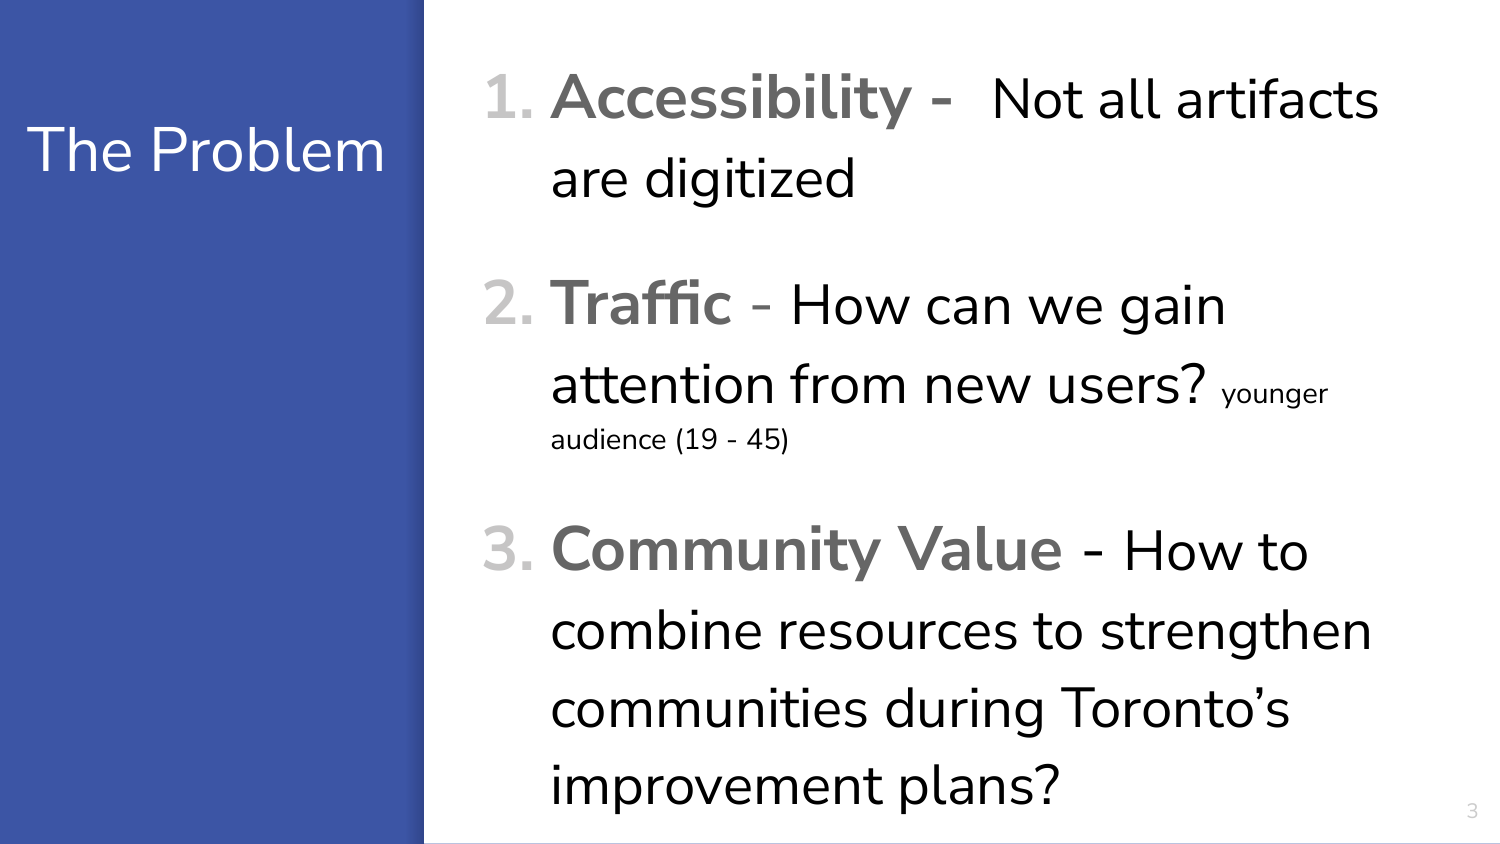

Accessibility -  Not all artifacts are digitized

Traffic - How can we gain attention from new users? younger audience (19 - 45)

Community Value - How to combine resources to strengthen communities during Toronto’s improvement plans?

# The Problem
3